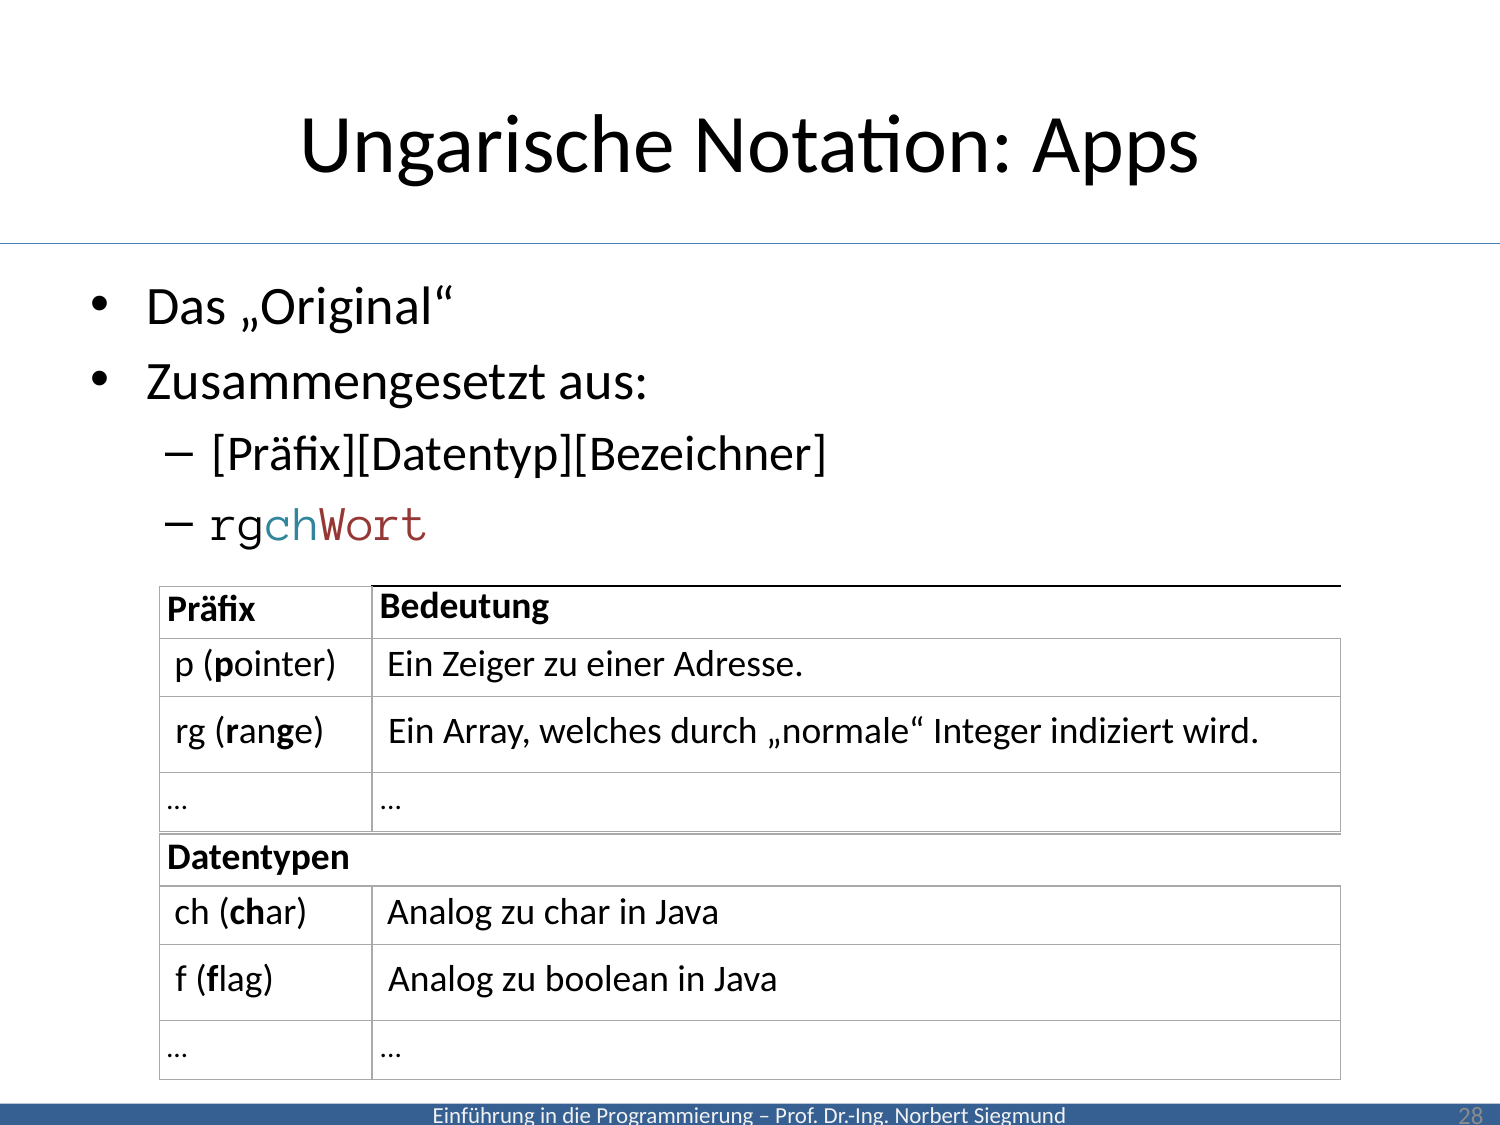

# Ungarische Notation: Apps
Das „Original“
Zusammengesetzt aus:
[Präfix][Datentyp][Bezeichner]
rgchWort

| Präfix | Bedeutung |
| --- | --- |
| p (pointer) | Ein Zeiger zu einer Adresse. |
| rg (range) | Ein Array, welches durch „normale“ Integer indiziert wird. |
| … | ... |
| Datentypen |  |
| --- | --- |
| ch (char) | Analog zu char in Java |
| f (flag) | Analog zu boolean in Java |
| … | ... |
28